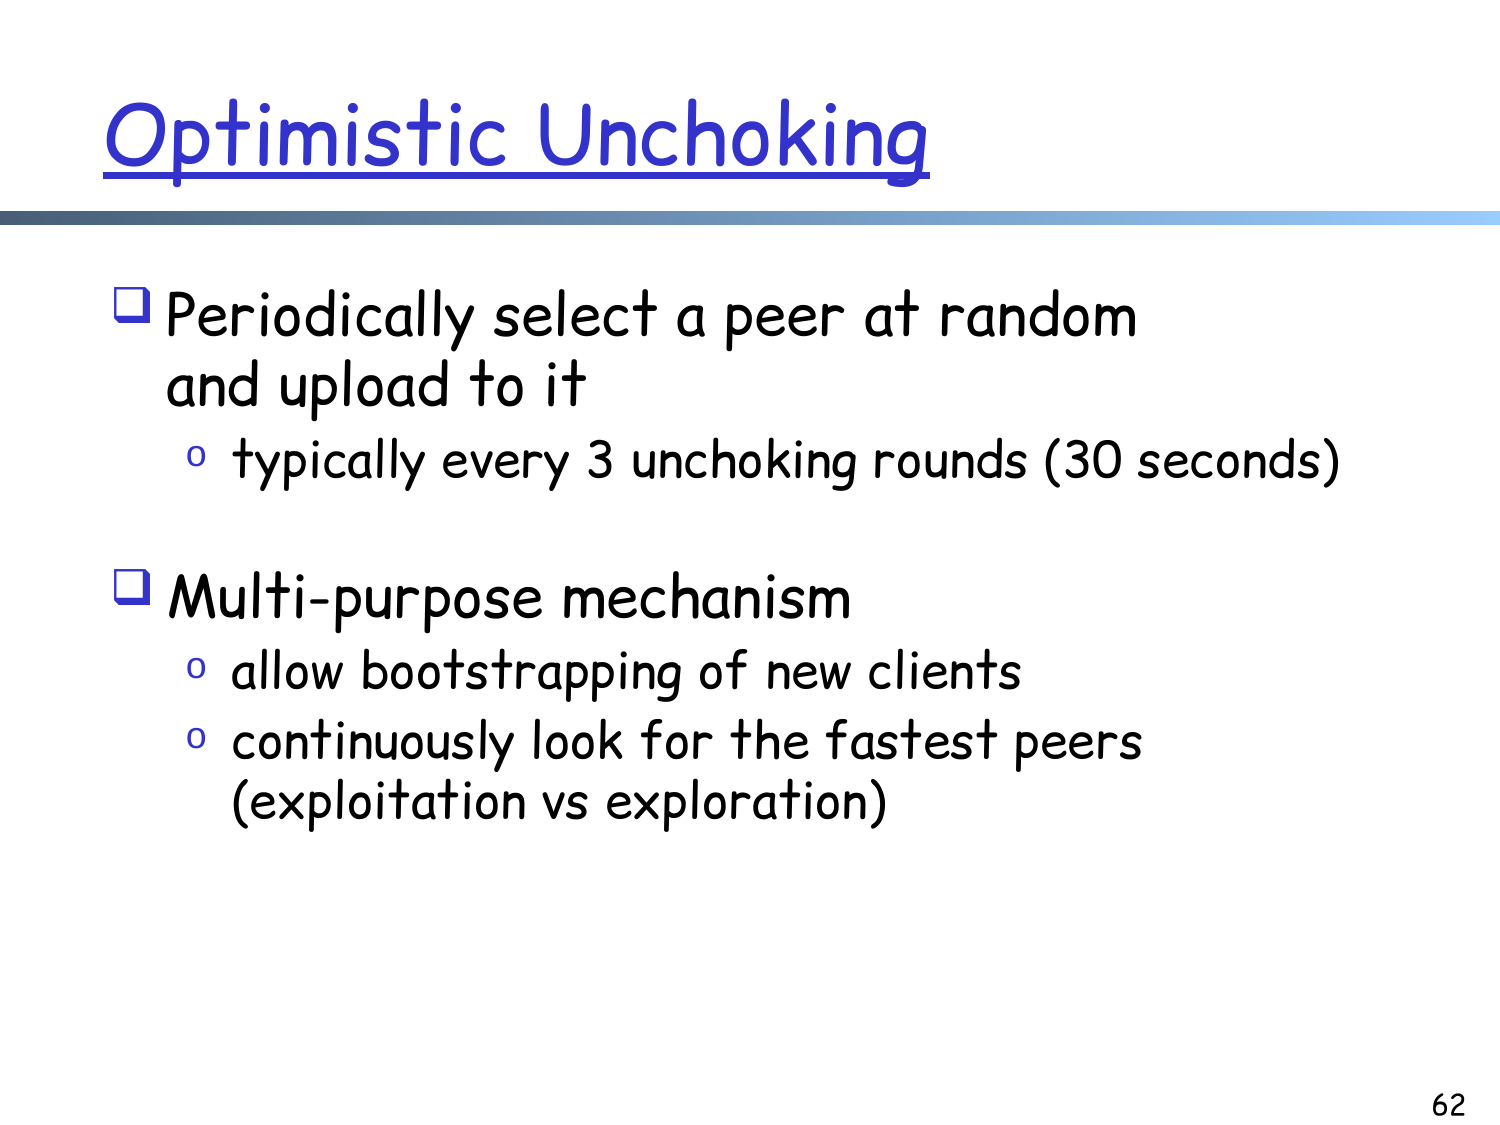

# Optimistic Unchoking
Periodically select a peer at random
and upload to it
typically every 3 unchoking rounds (30 seconds)
Multi-purpose mechanism
allow bootstrapping of new clients
continuously look for the fastest peers (exploitation vs exploration)
62